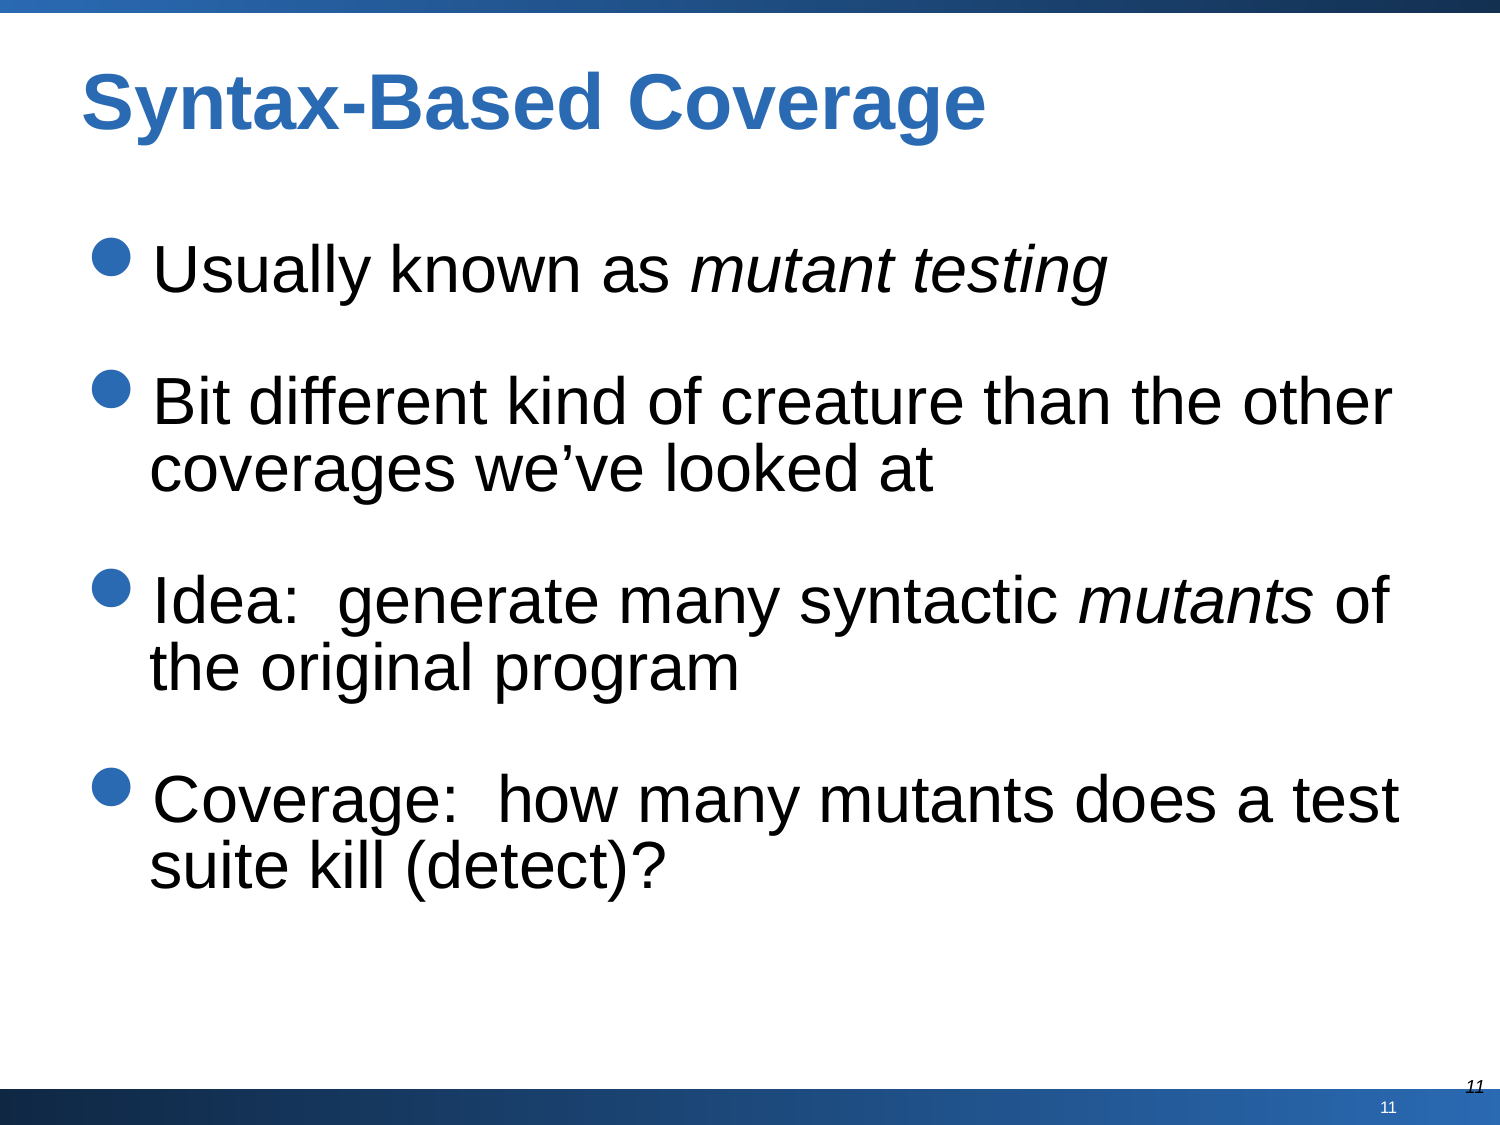

Syntax-Based Coverage
Usually known as mutant testing

Bit different kind of creature than the other coverages we’ve looked at

Idea:  generate many syntactic mutants of the original program

Coverage:  how many mutants does a test suite kill (detect)?

11